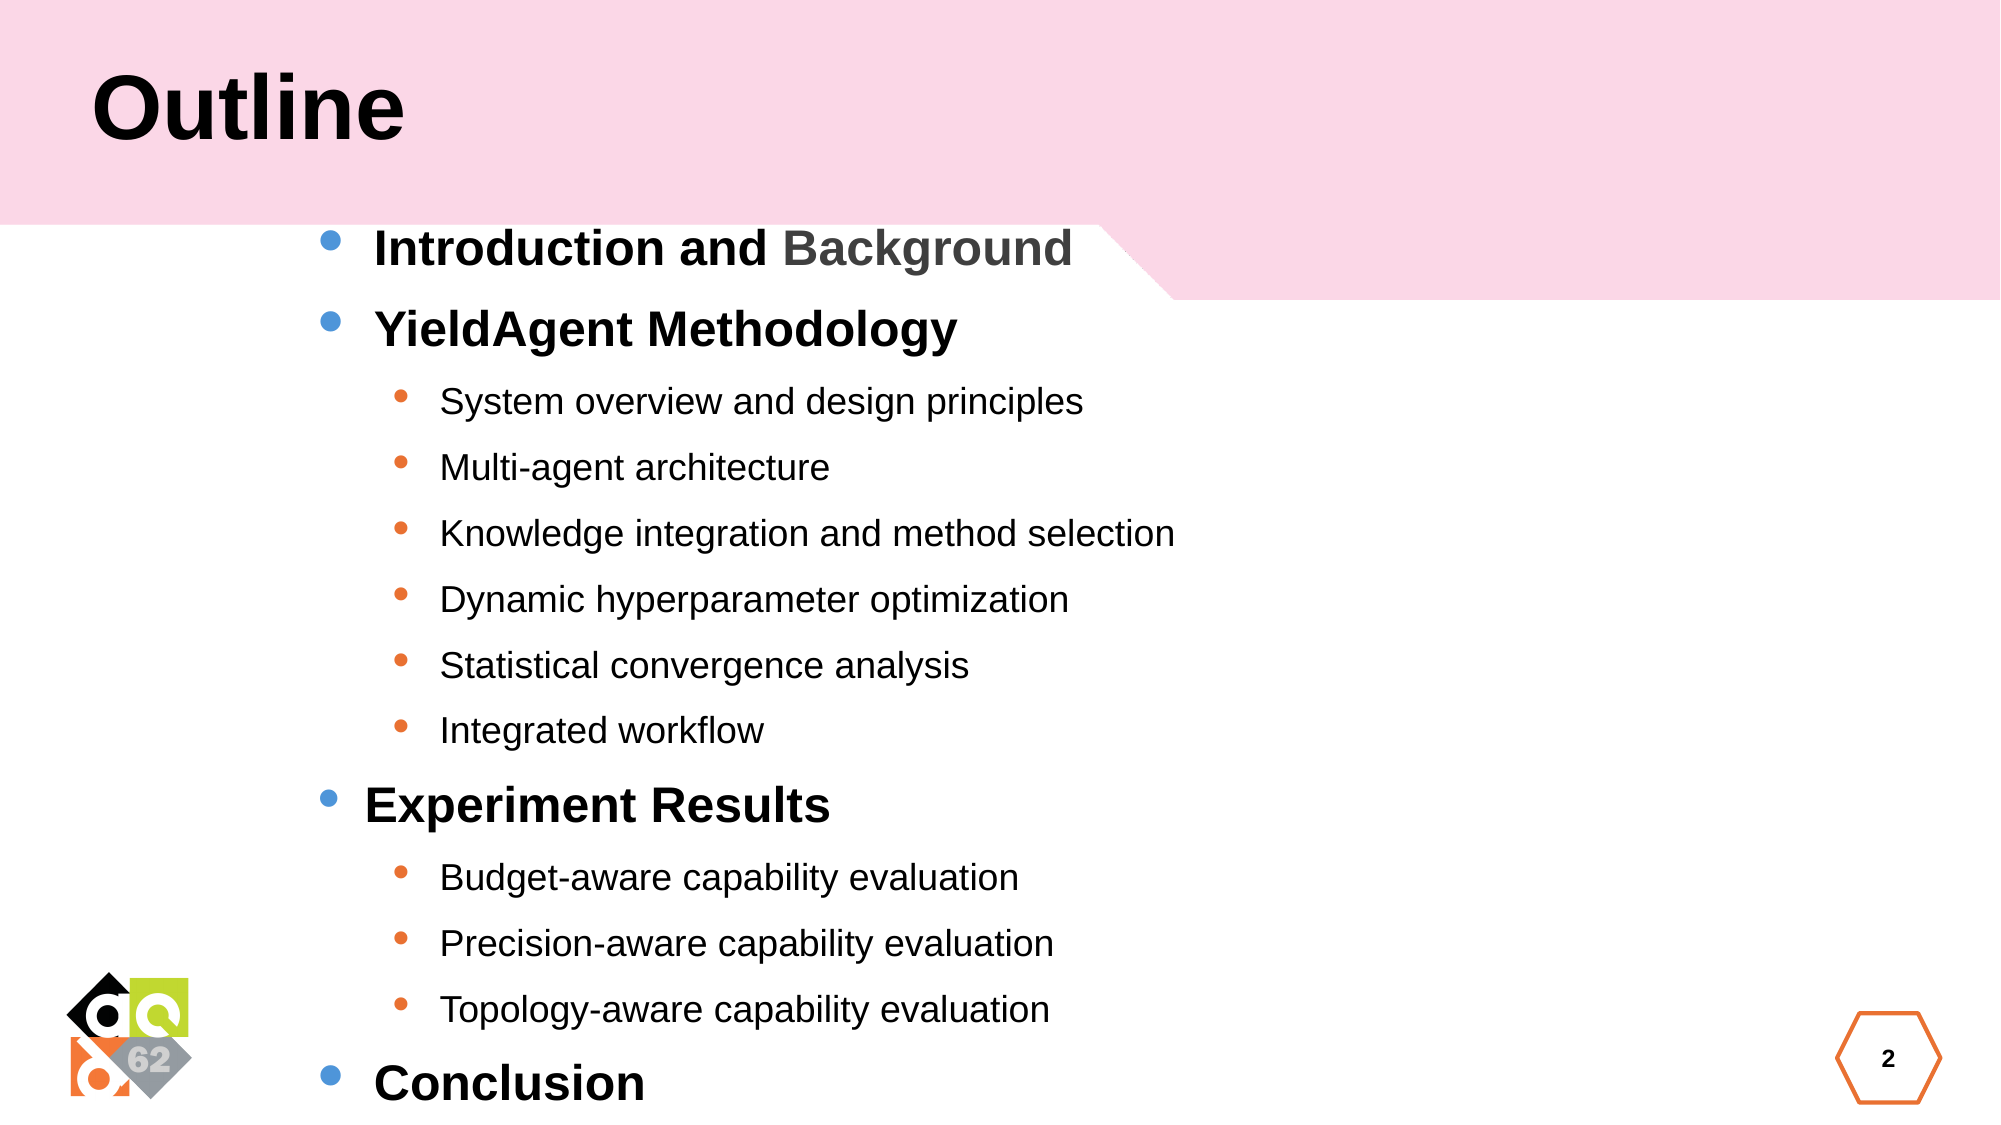

# Outline
Introduction and Background
YieldAgent Methodology
System overview and design principles
Multi-agent architecture
Knowledge integration and method selection
Dynamic hyperparameter optimization
Statistical convergence analysis
Integrated workflow
Experiment Results
Budget-aware capability evaluation
Precision-aware capability evaluation
Topology-aware capability evaluation
Conclusion
2